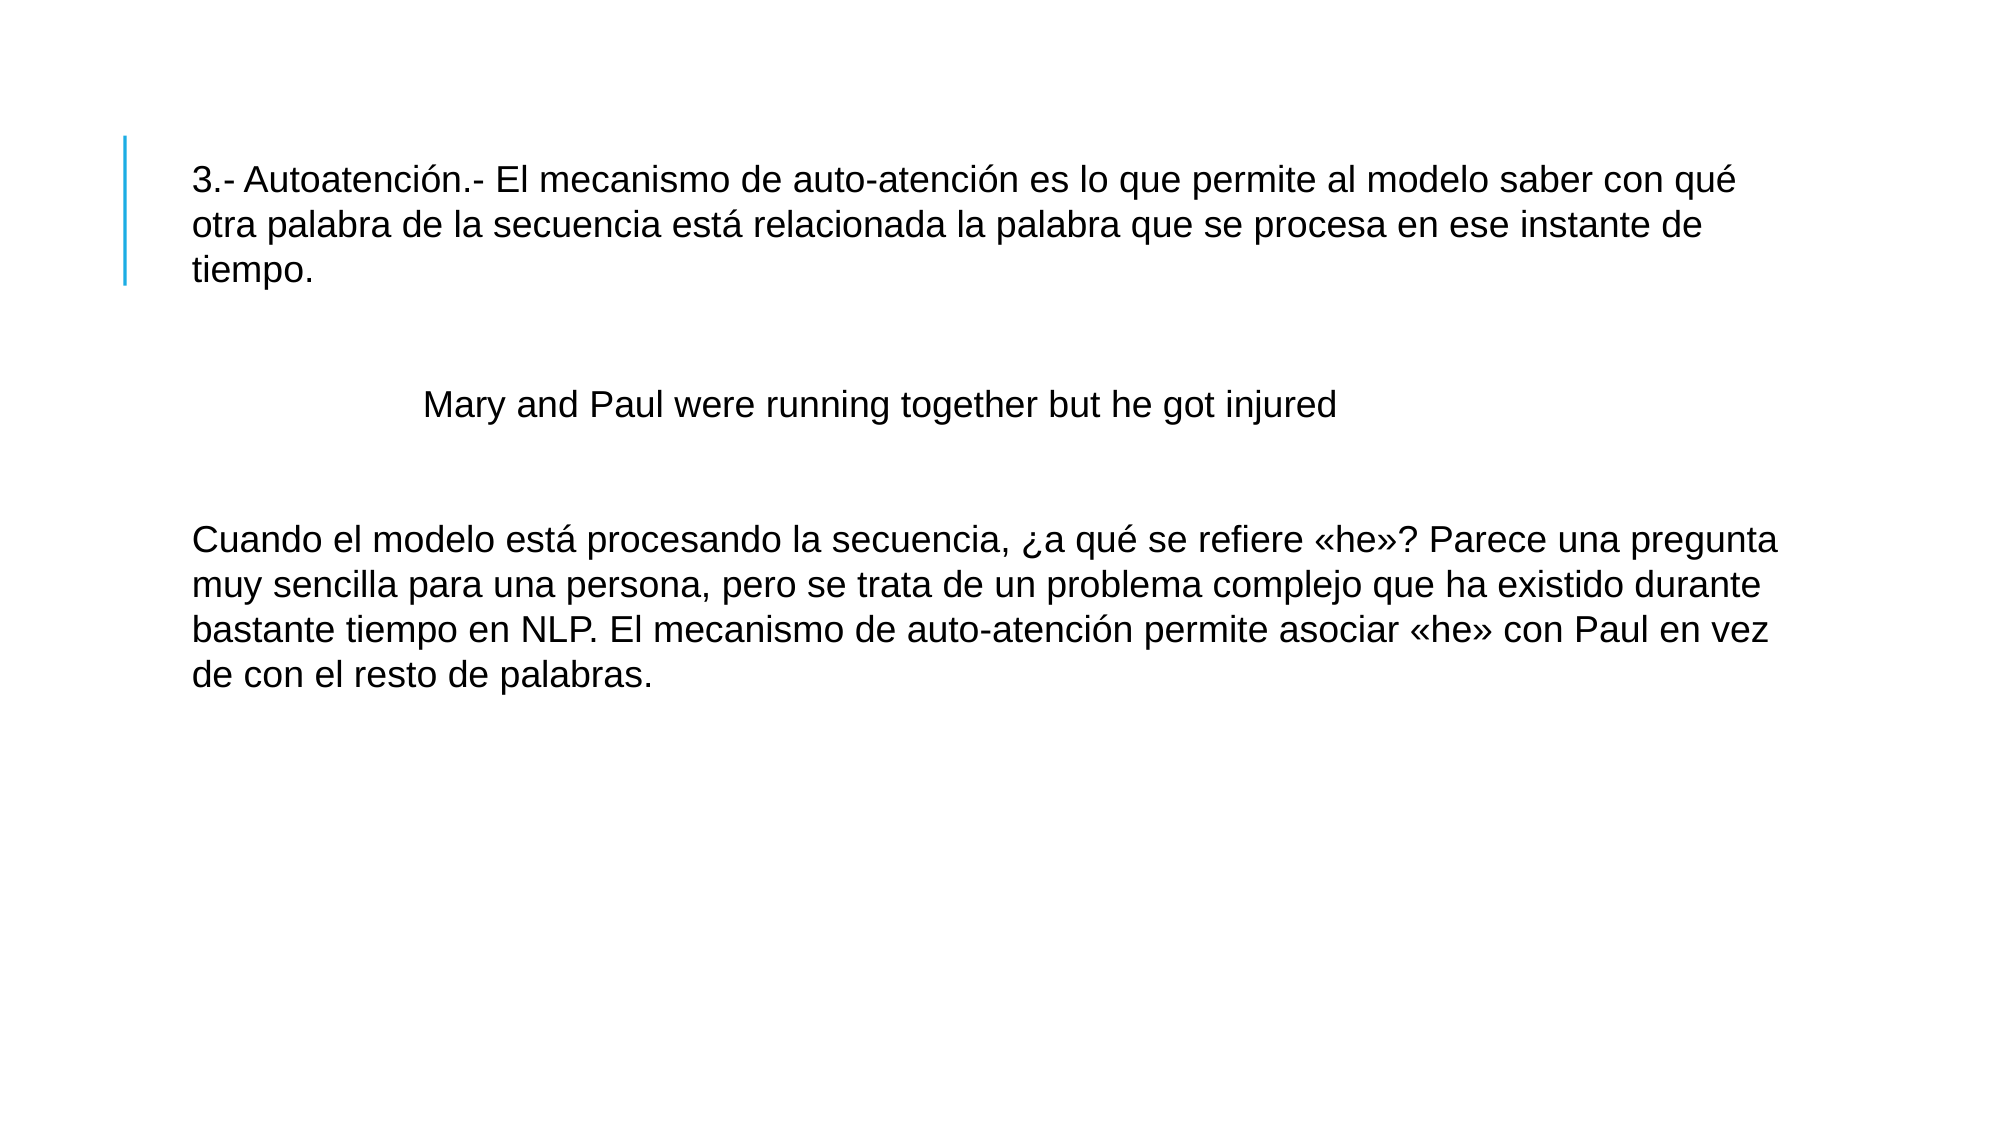

3.- Autoatención.- El mecanismo de auto-atención es lo que permite al modelo saber con qué otra palabra de la secuencia está relacionada la palabra que se procesa en ese instante de tiempo.

                      Mary and Paul were running together but he got injured

Cuando el modelo está procesando la secuencia, ¿a qué se refiere «he»? Parece una pregunta muy sencilla para una persona, pero se trata de un problema complejo que ha existido durante bastante tiempo en NLP. El mecanismo de auto-atención permite asociar «he» con Paul en vez de con el resto de palabras.